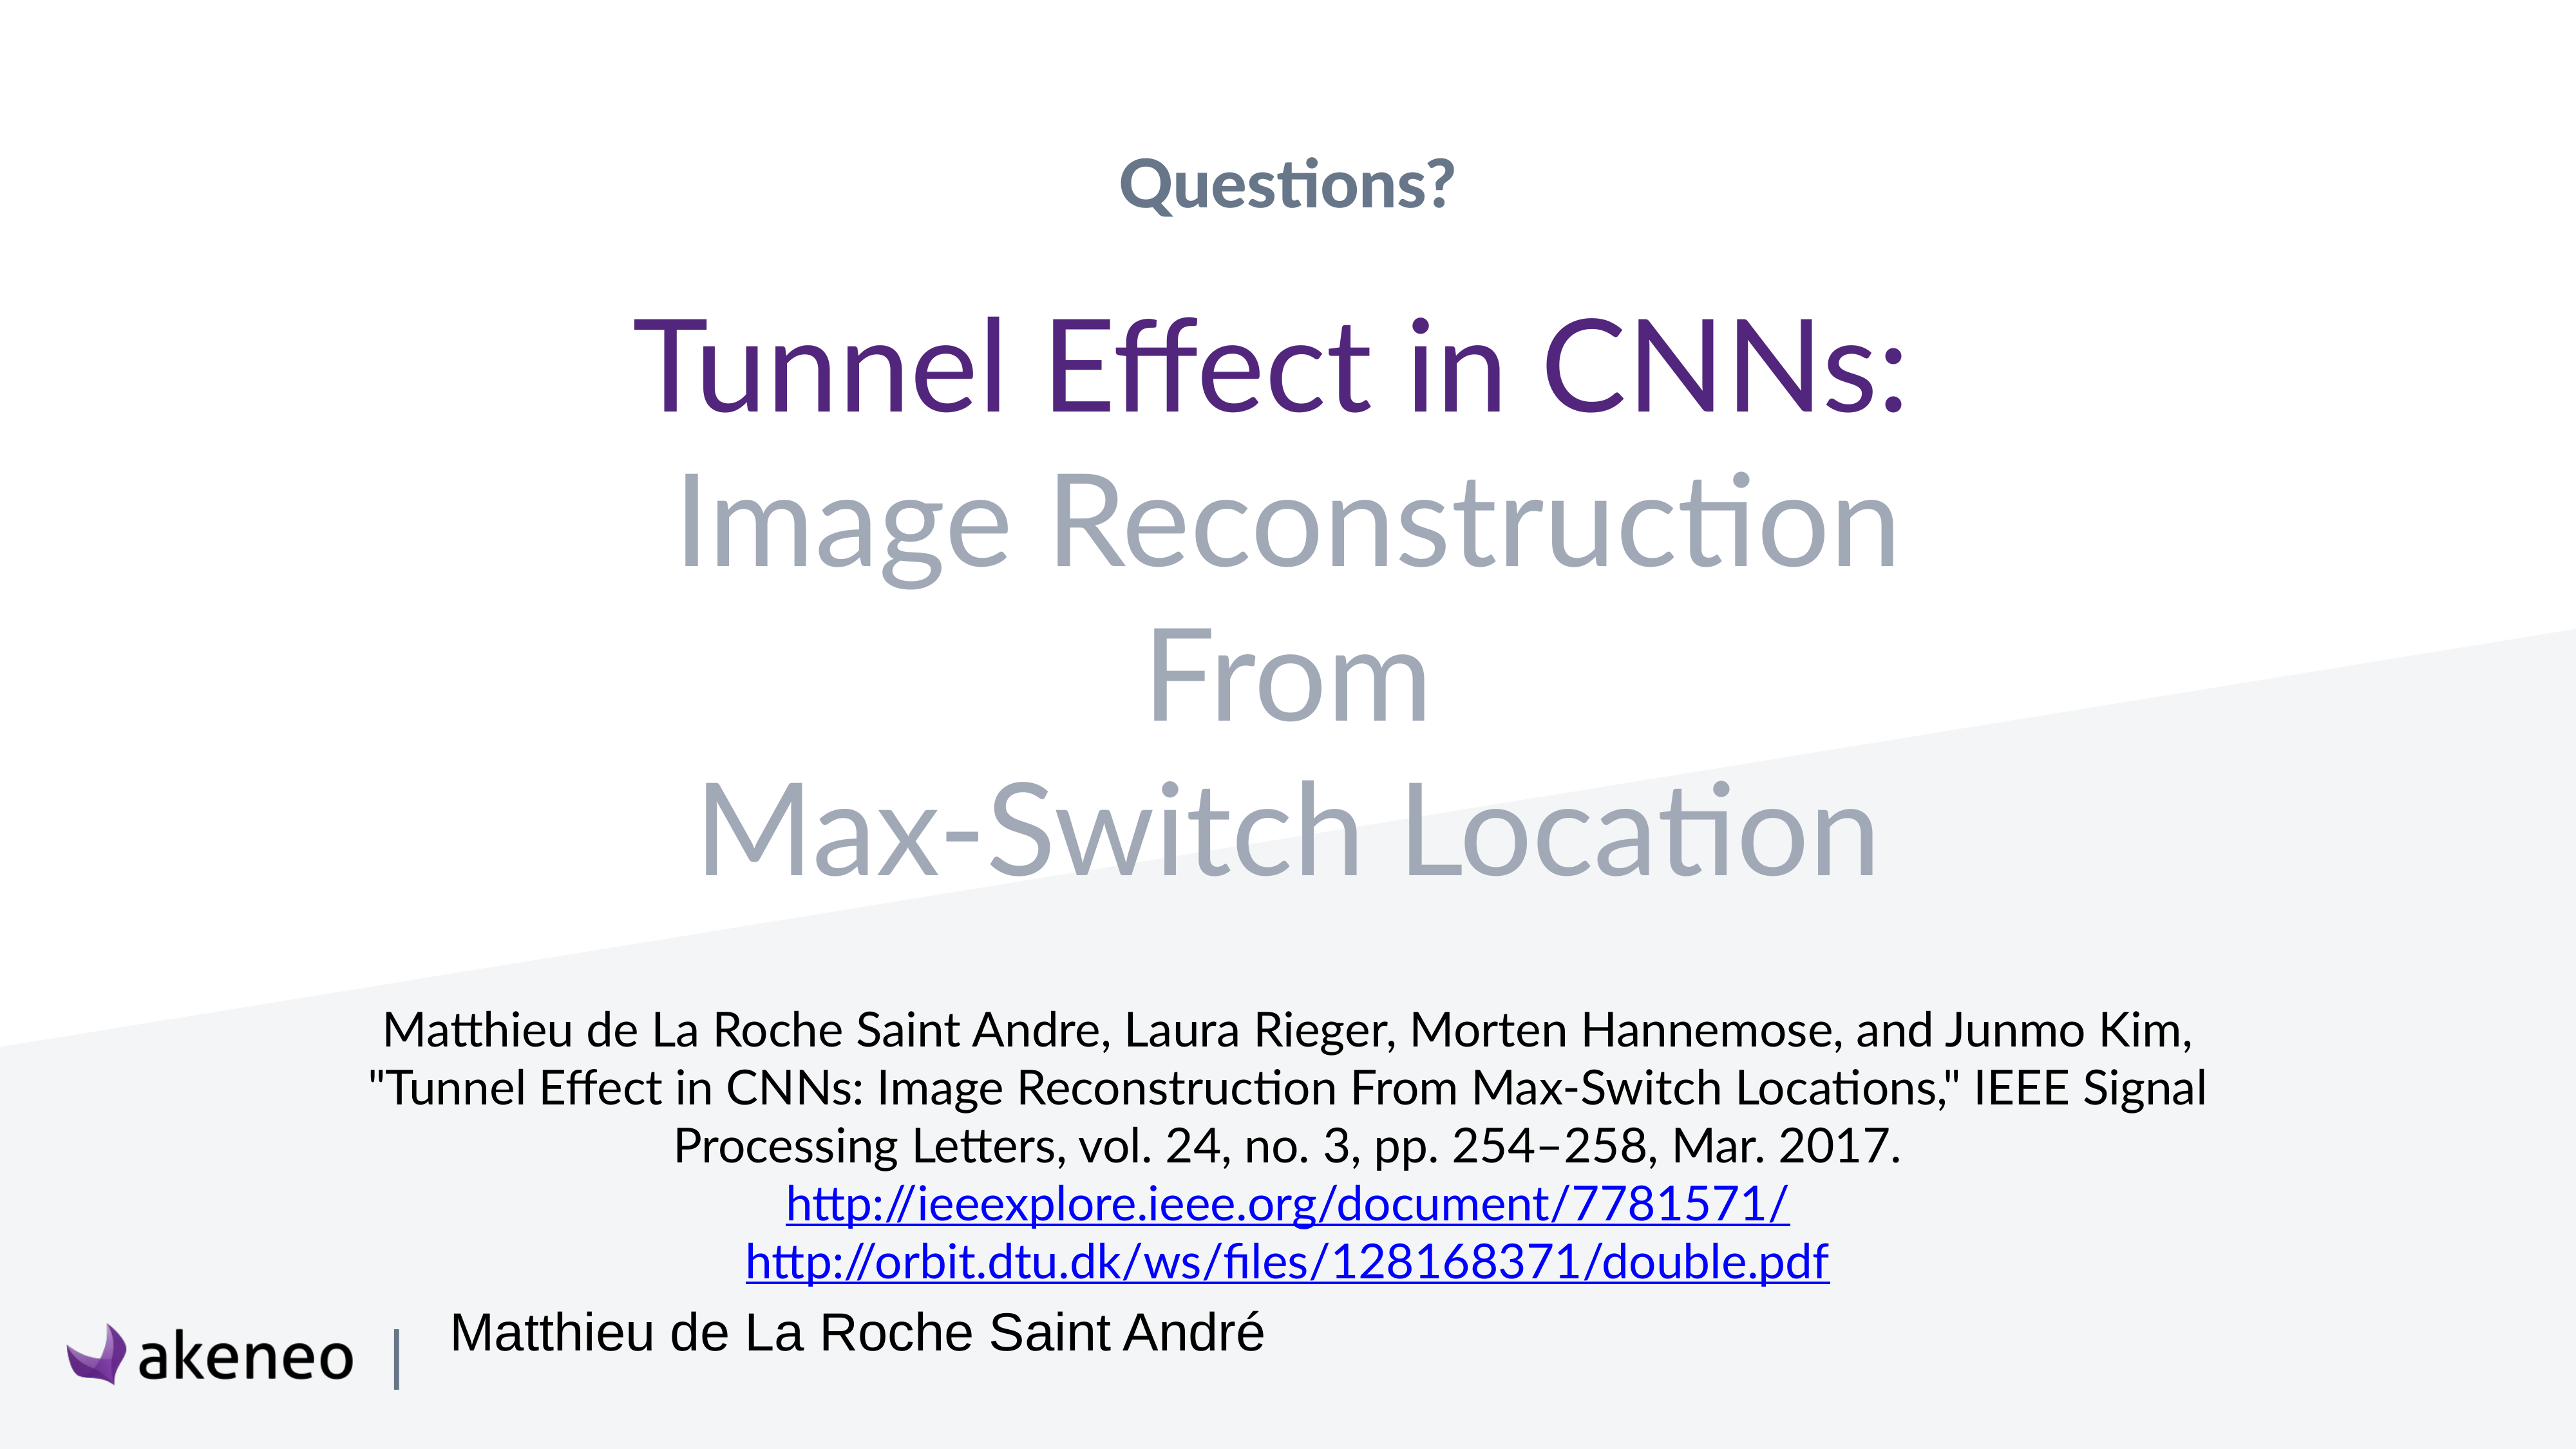

Questions?
Tunnel Effect in CNNs:
Image Reconstruction
From
Max-Switch Location

Matthieu de La Roche Saint Andre, Laura Rieger, Morten Hannemose, and Junmo Kim, "Tunnel Effect in CNNs: Image Reconstruction From Max-Switch Locations," IEEE Signal Processing Letters, vol. 24, no. 3, pp. 254–258, Mar. 2017.
http://ieeexplore.ieee.org/document/7781571/
http://orbit.dtu.dk/ws/files/128168371/double.pdf
Matthieu de La Roche Saint André